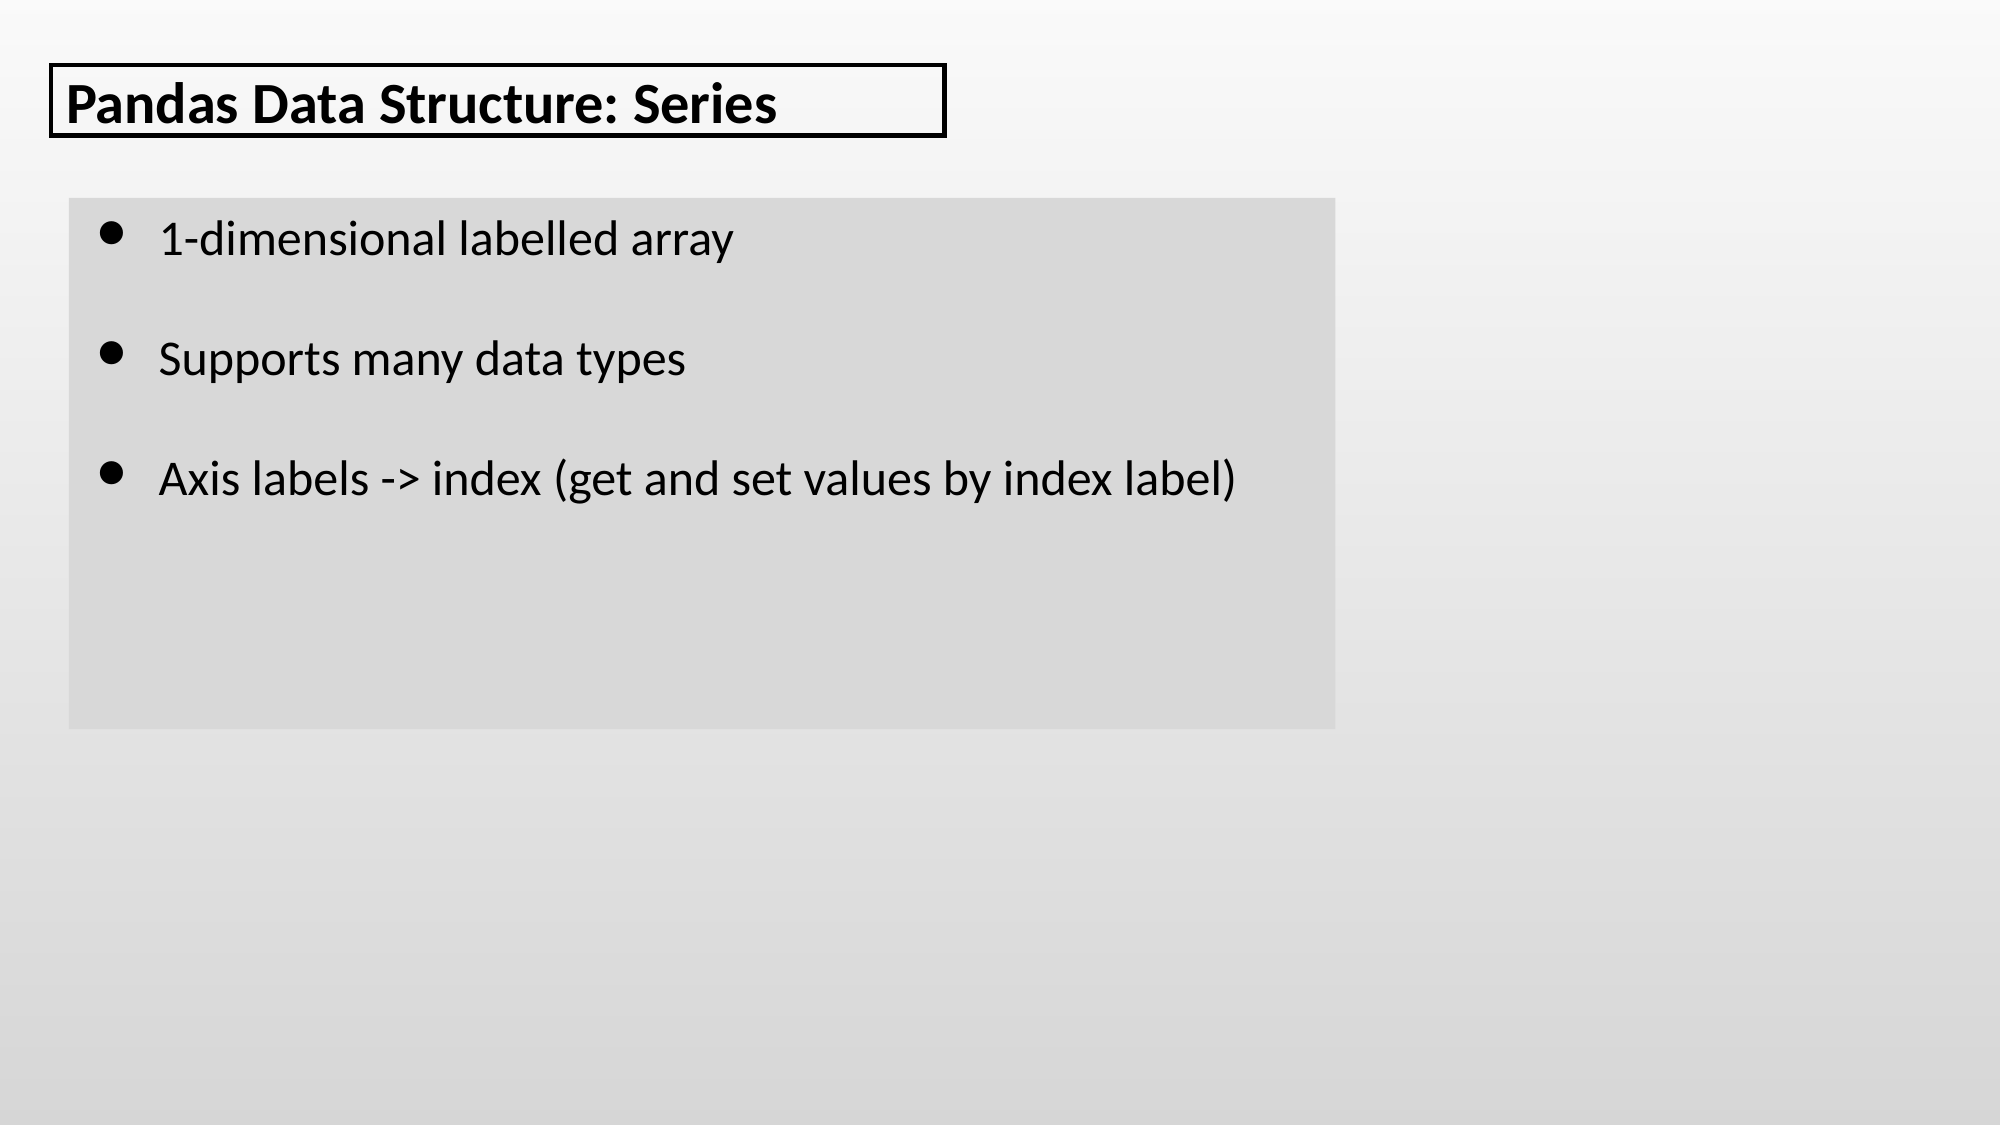

Pandas Data Structure: Series
1-dimensional labelled array

Supports many data types

Axis labels -> index (get and set values by index label)